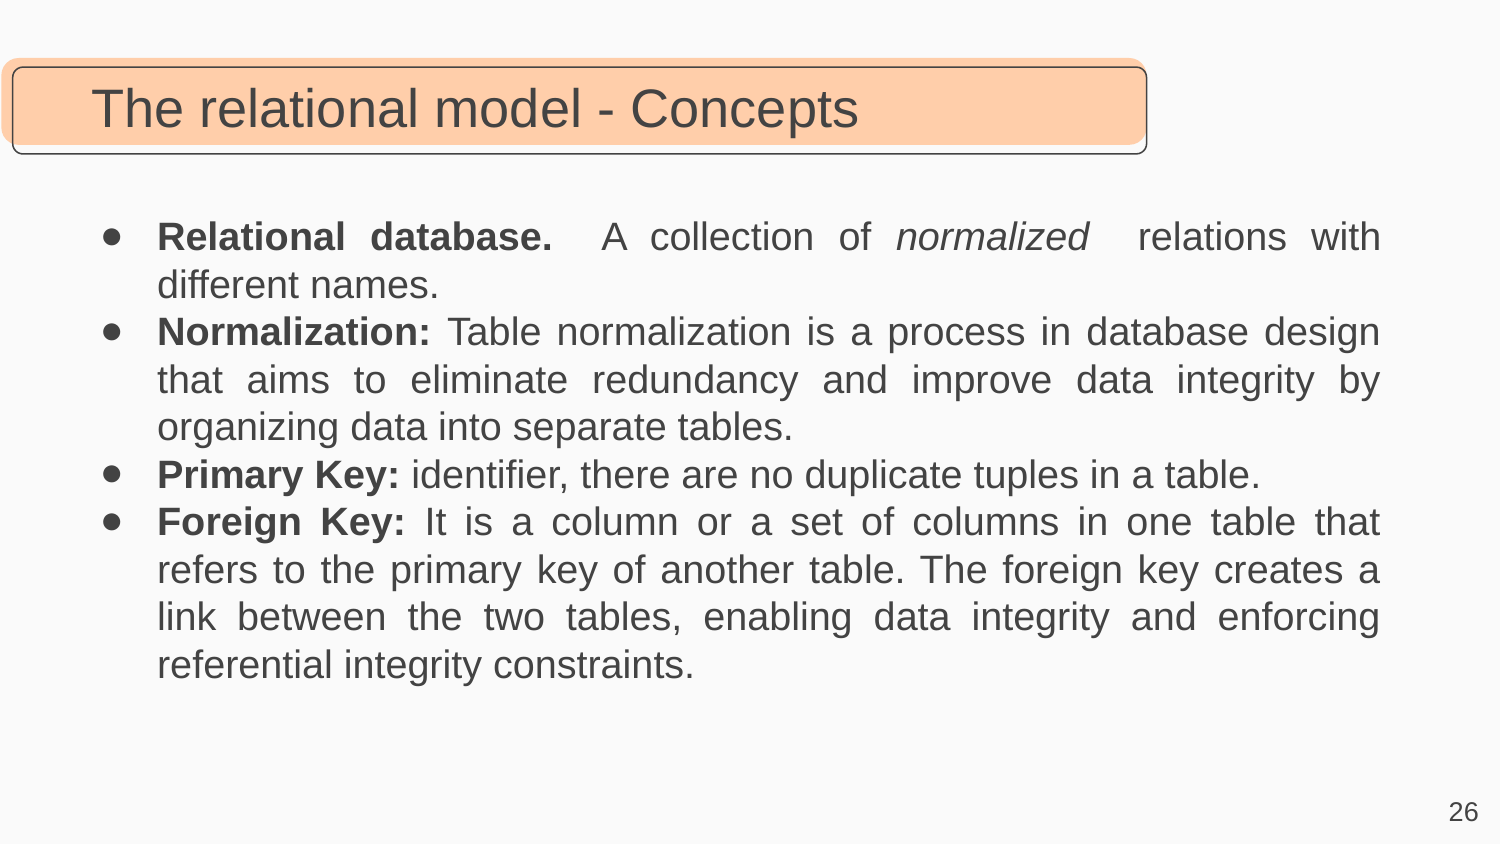

The relational model - Concepts
Relational database.  A collection of normalized  relations with different names.
Normalization: Table normalization is a process in database design that aims to eliminate redundancy and improve data integrity by organizing data into separate tables.
Primary Key: identifier, there are no duplicate tuples in a table.
Foreign Key: It is a column or a set of columns in one table that refers to the primary key of another table. The foreign key creates a link between the two tables, enabling data integrity and enforcing referential integrity constraints.

26